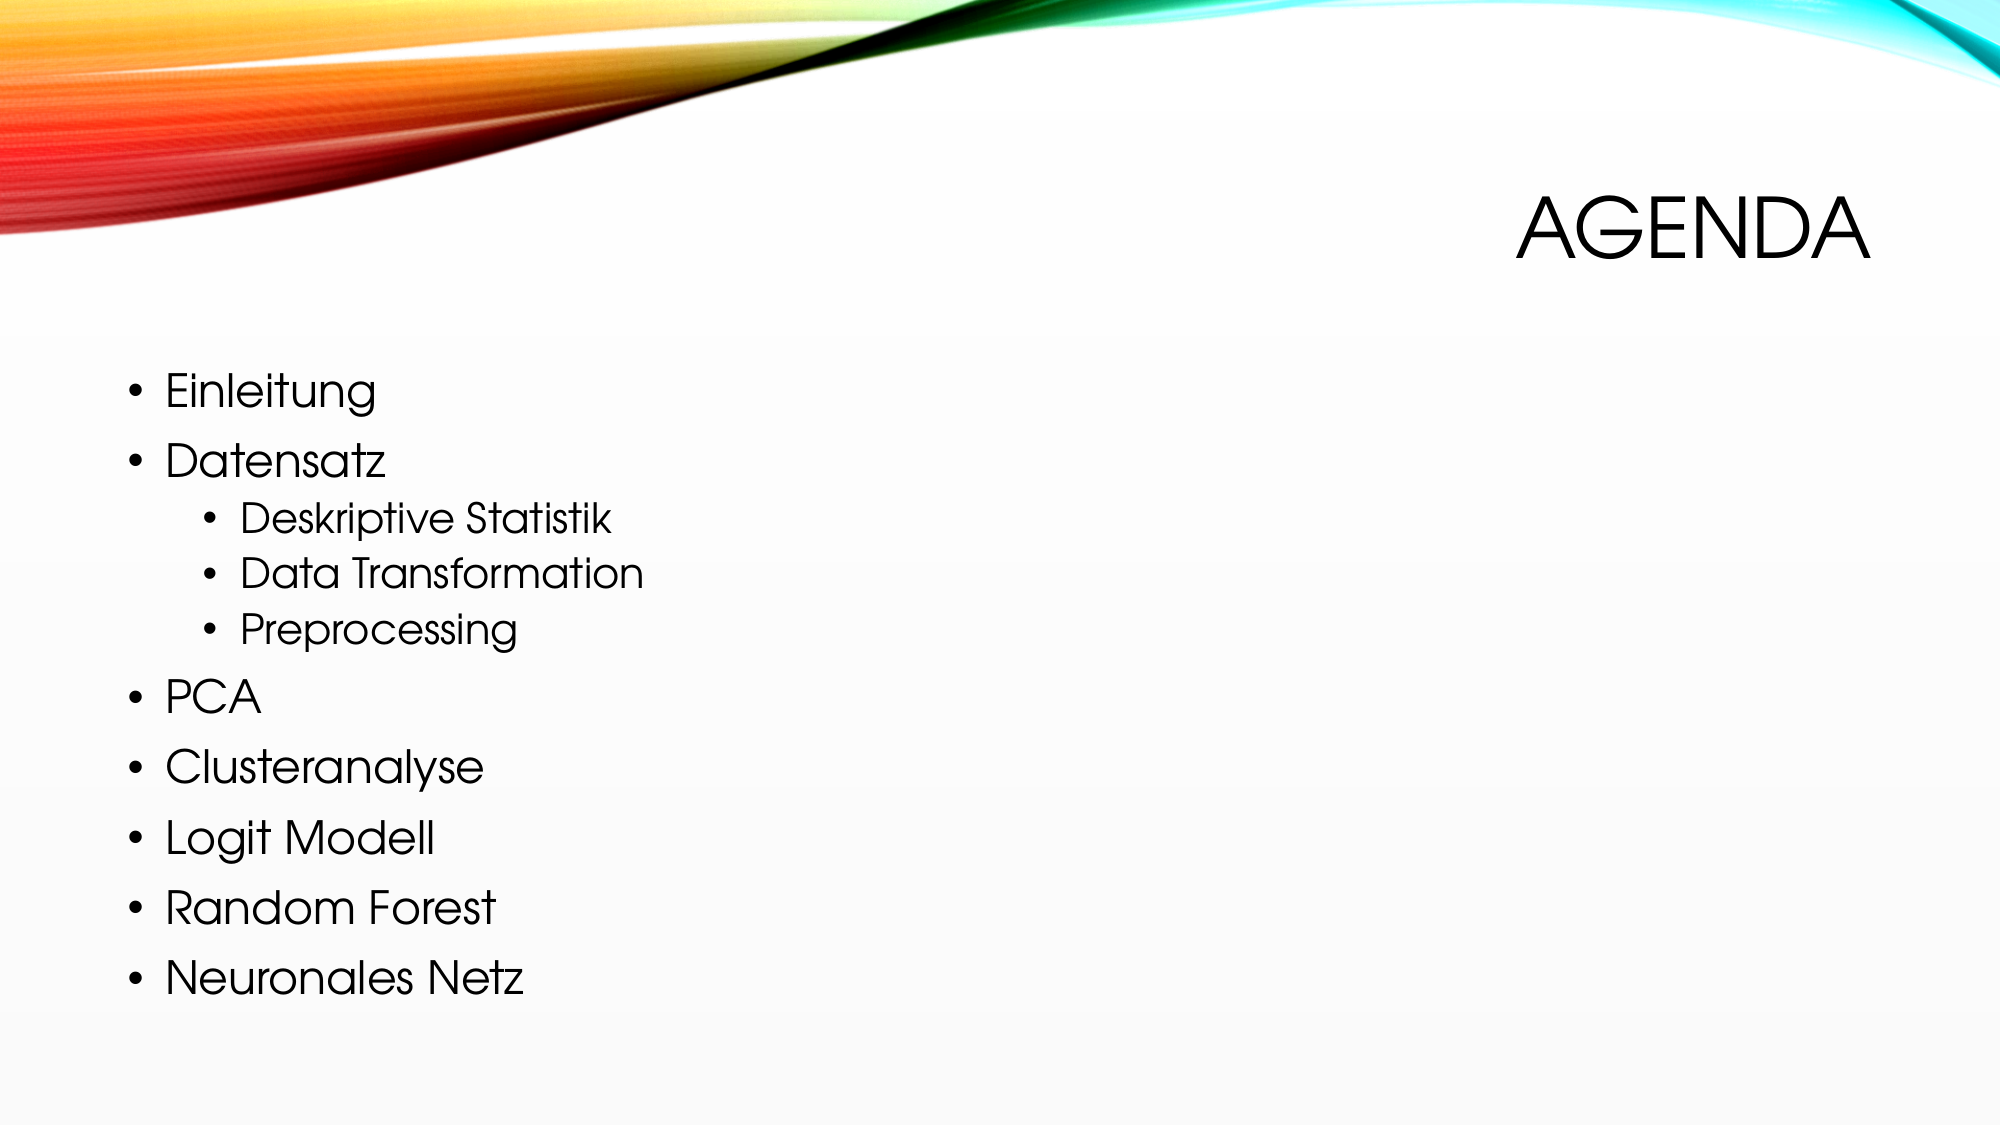

# Agenda
Einleitung
Datensatz
Deskriptive Statistik
Data Transformation
Preprocessing
PCA
Clusteranalyse
Logit Modell
Random Forest
Neuronales Netz